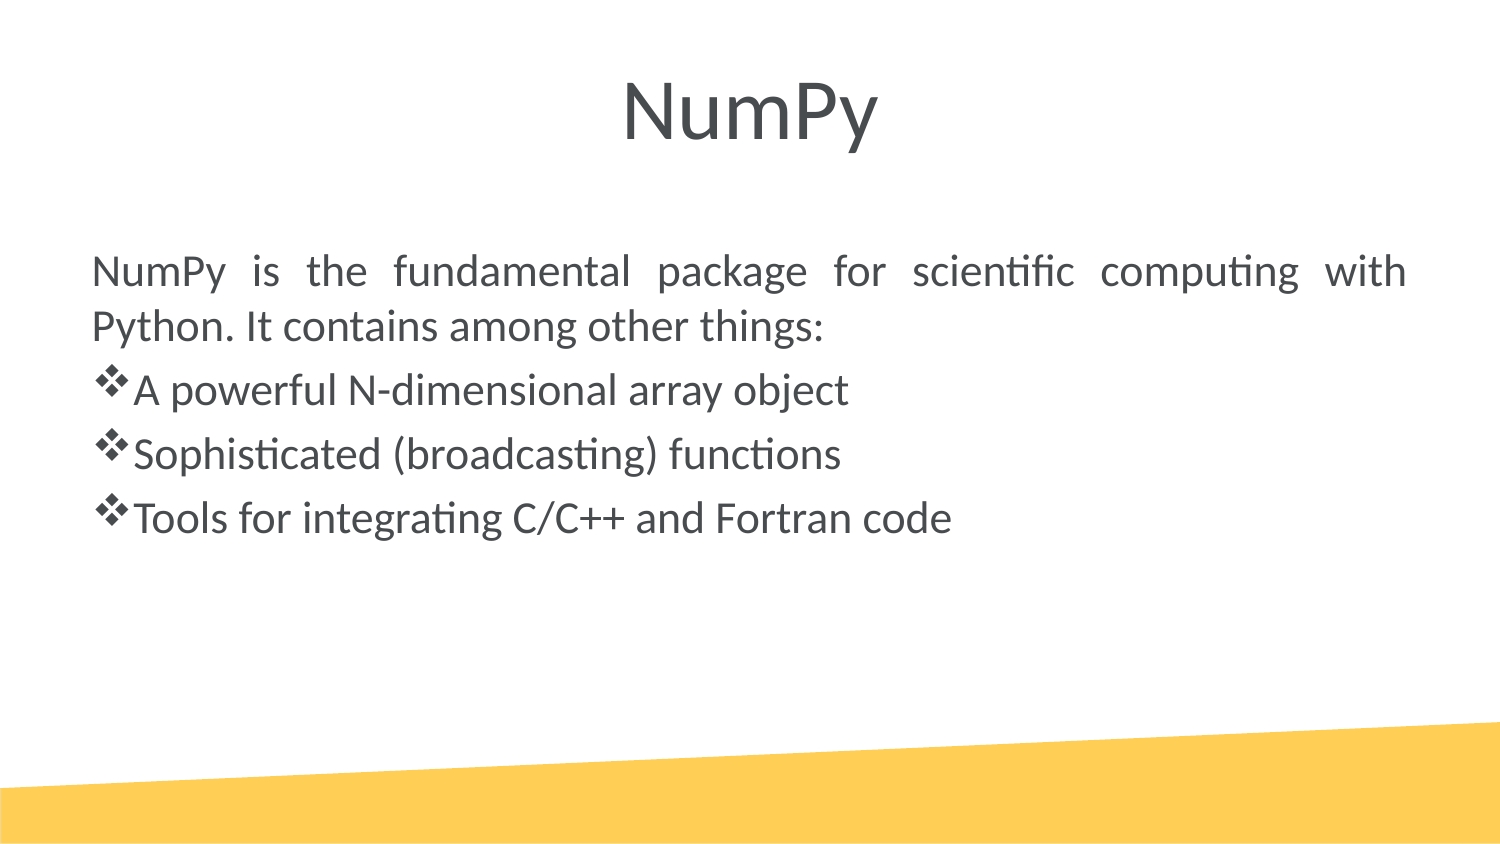

# NumPy
NumPy is the fundamental package for scientific computing with Python. It contains among other things:
A powerful N-dimensional array object
Sophisticated (broadcasting) functions
Tools for integrating C/C++ and Fortran code